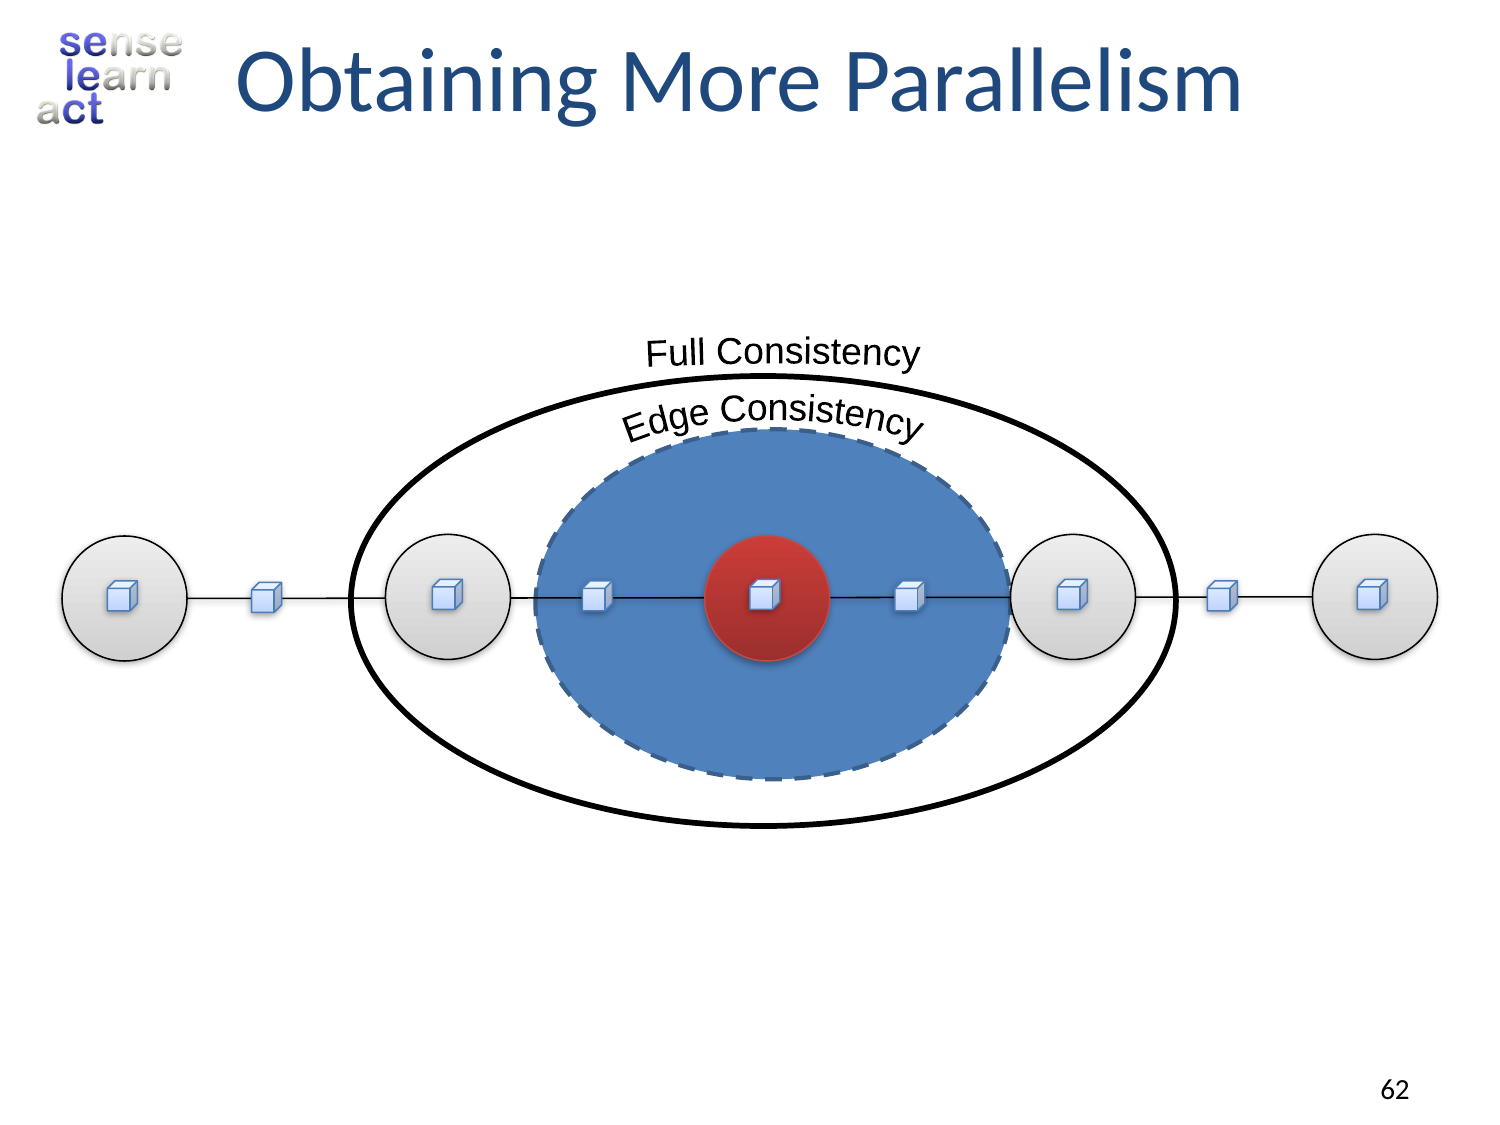

# Obtaining More Parallelism
Full Consistency

Edge Consistency

62